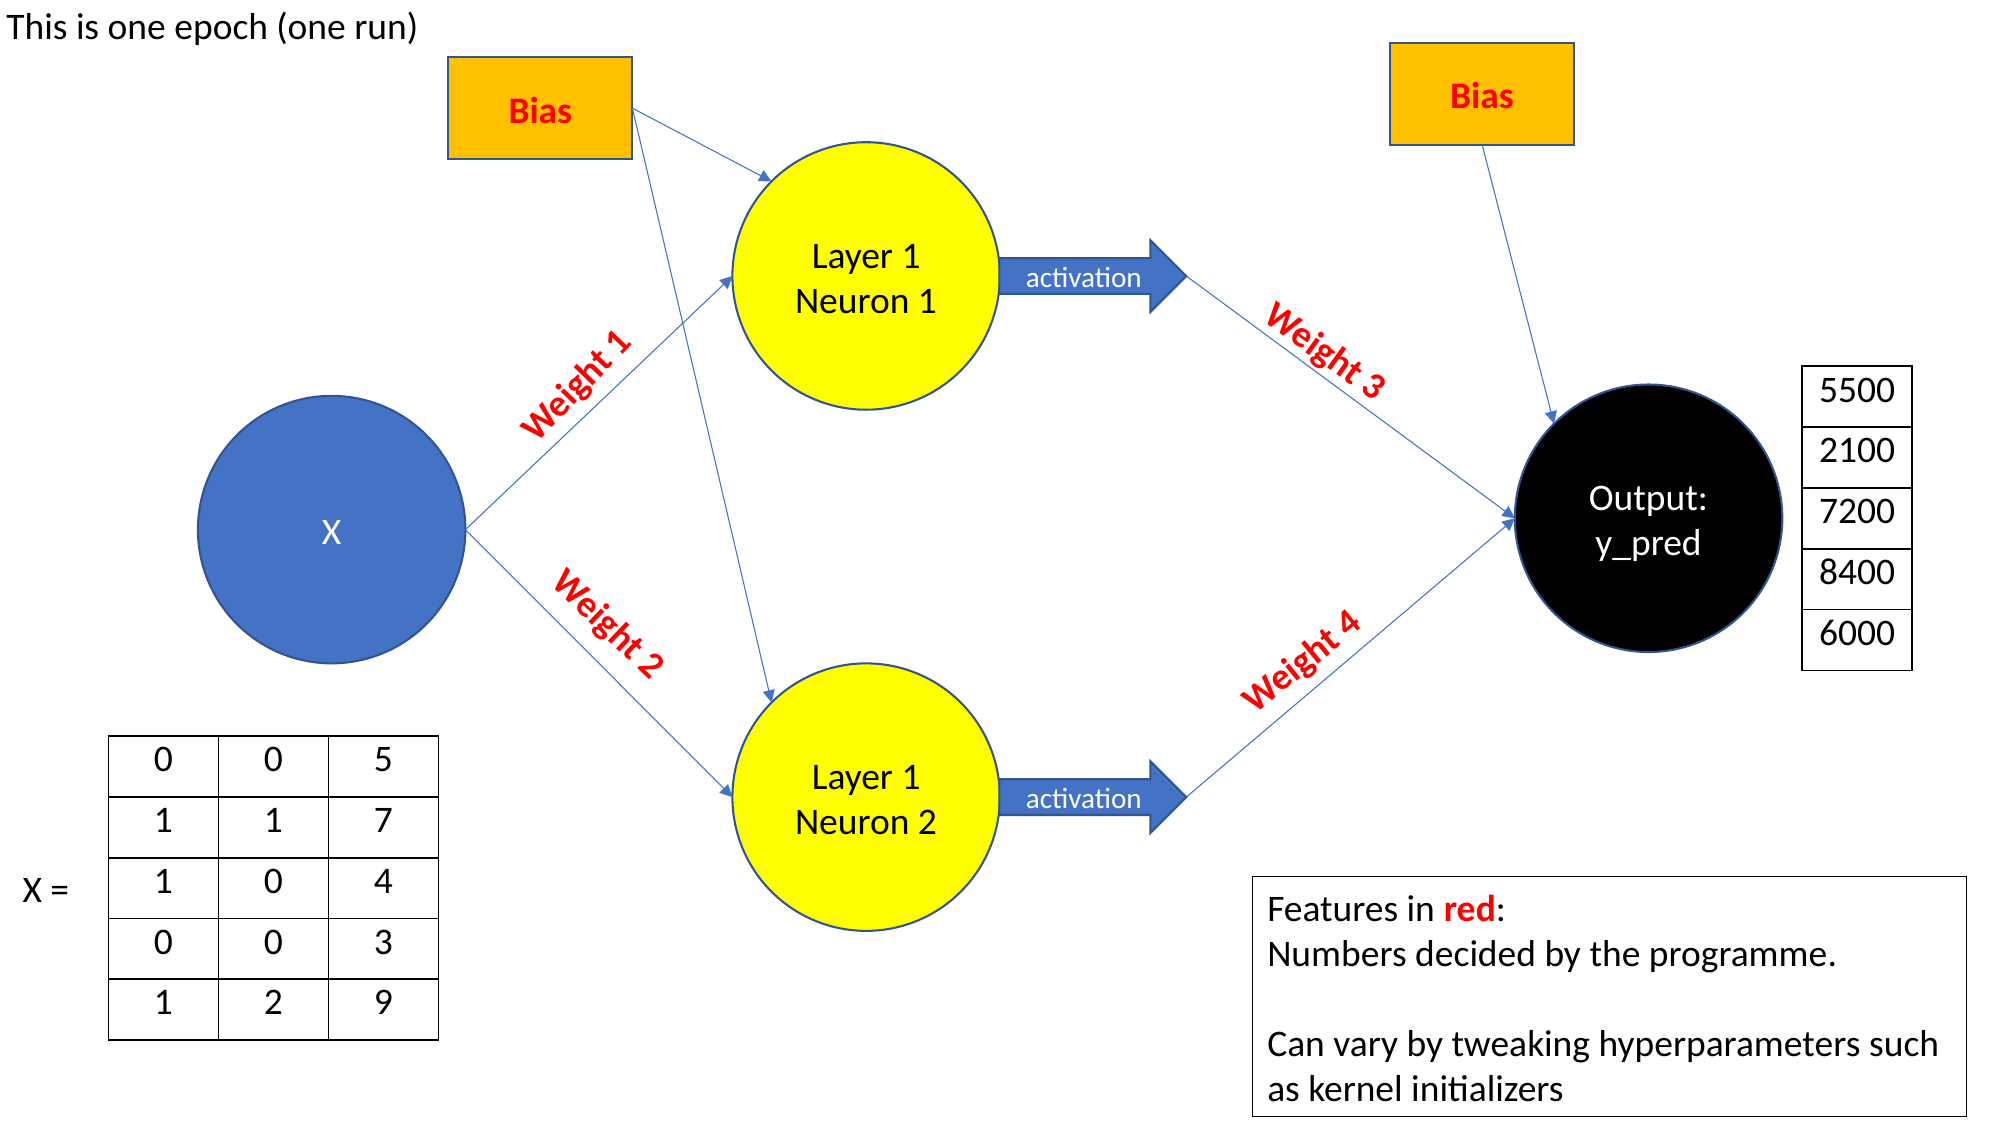

This is one epoch (one run)
Bias
Bias
Layer 1 Neuron 1
activation
Weight 3
Weight 1
| 5500 |
| --- |
| 2100 |
| 7200 |
| 8400 |
| 6000 |
Output: y_pred
X
Weight 2
Weight 4
Layer 1 Neuron 2
| 0 | 0 | 5 |
| --- | --- | --- |
| 1 | 1 | 7 |
| 1 | 0 | 4 |
| 0 | 0 | 3 |
| 1 | 2 | 9 |
activation
X =
Features in red:
Numbers decided by the programme.

Can vary by tweaking hyperparameters such as kernel initializers